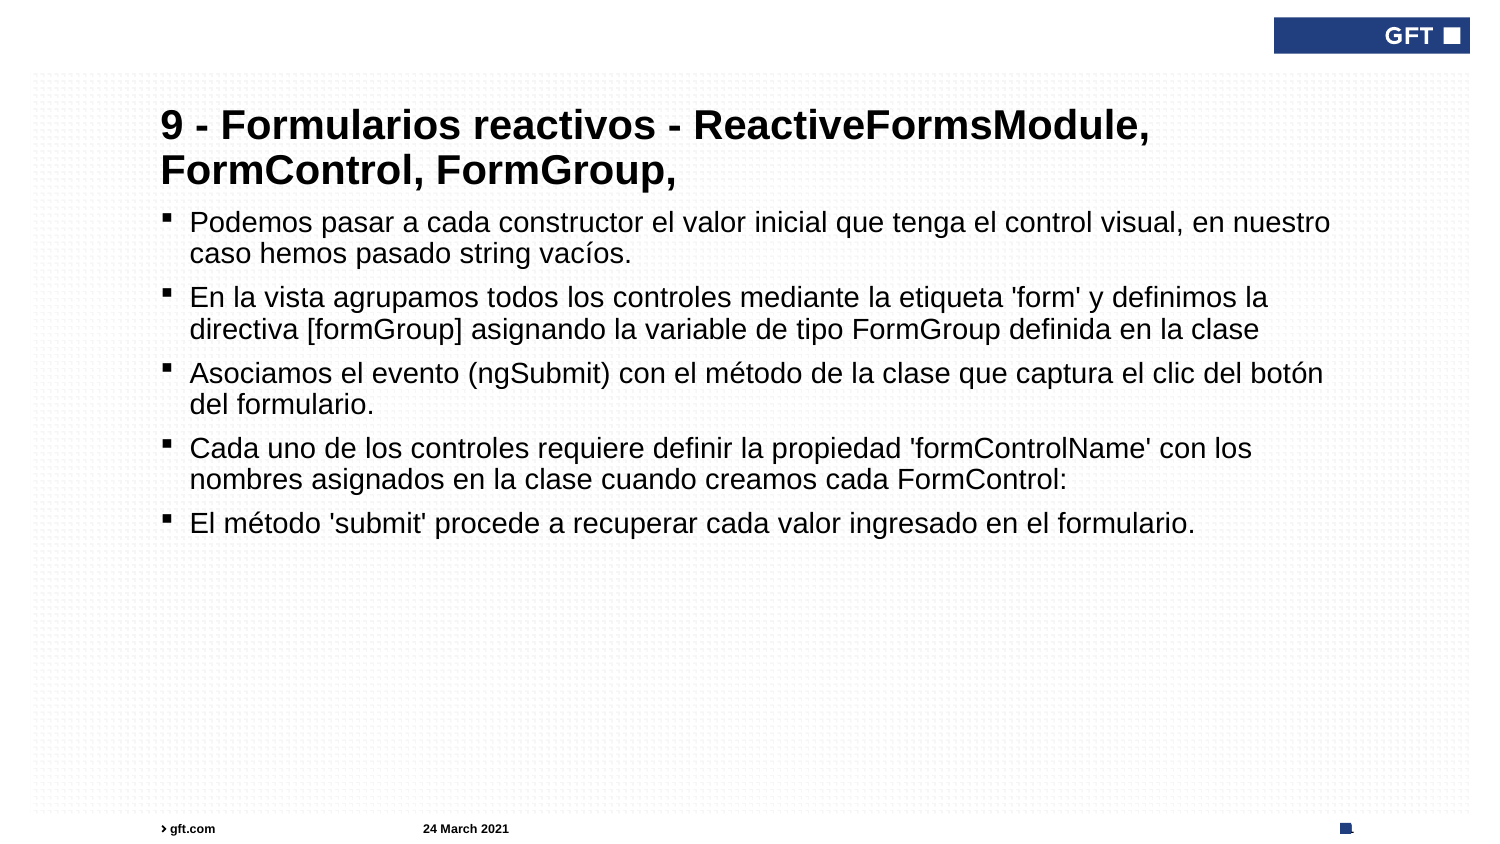

# 9 - Formularios reactivos - ReactiveFormsModule, FormControl, FormGroup,
Podemos pasar a cada constructor el valor inicial que tenga el control visual, en nuestro caso hemos pasado string vacíos.
En la vista agrupamos todos los controles mediante la etiqueta 'form' y definimos la directiva [formGroup] asignando la variable de tipo FormGroup definida en la clase
Asociamos el evento (ngSubmit) con el método de la clase que captura el clic del botón del formulario.
Cada uno de los controles requiere definir la propiedad 'formControlName' con los nombres asignados en la clase cuando creamos cada FormControl:
El método 'submit' procede a recuperar cada valor ingresado en el formulario.
24 March 2021